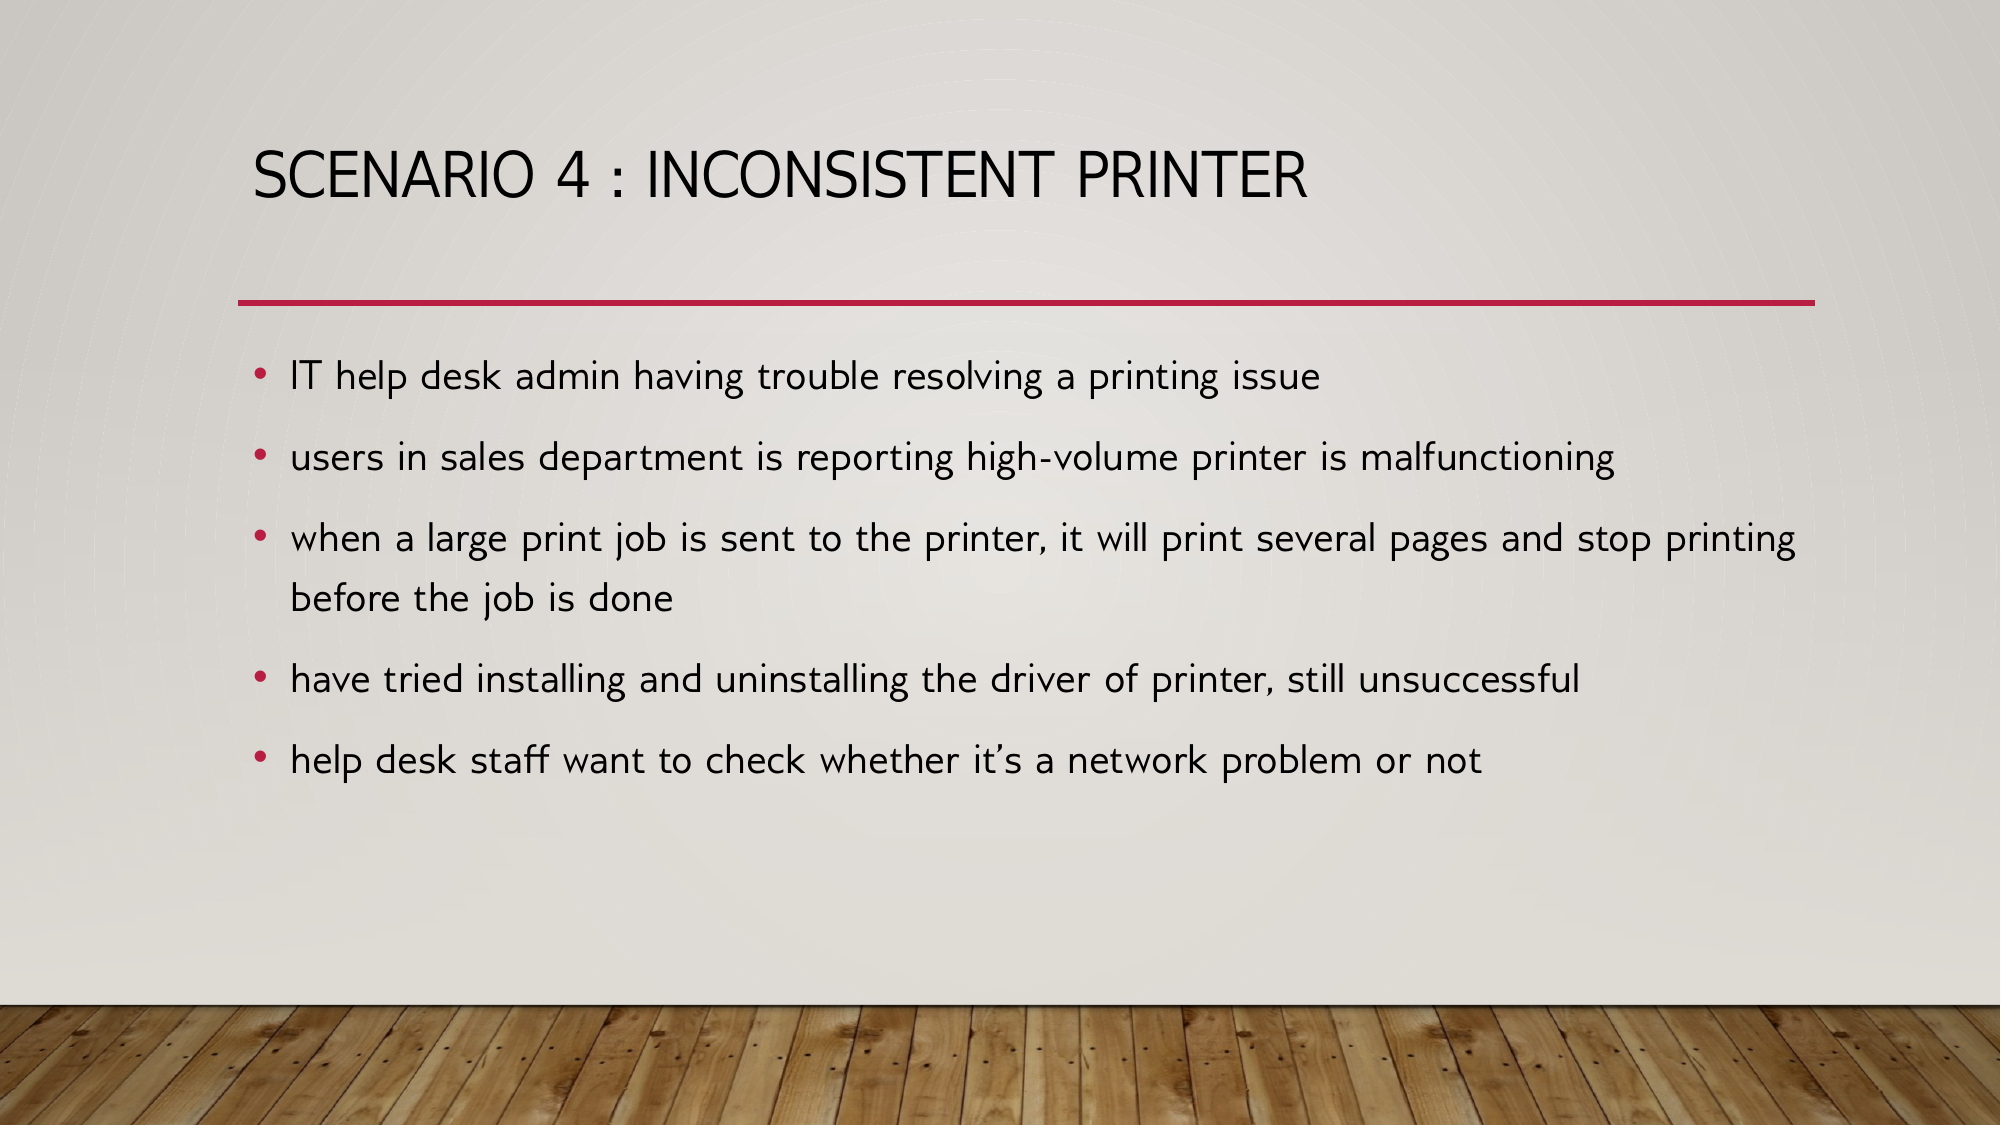

# SCENARIO 4 : Inconsistent PRINTER
IT help desk admin having trouble resolving a printing issue
users in sales department is reporting high-volume printer is malfunctioning
when a large print job is sent to the printer, it will print several pages and stop printing before the job is done
have tried installing and uninstalling the driver of printer, still unsuccessful
help desk staff want to check whether it’s a network problem or not